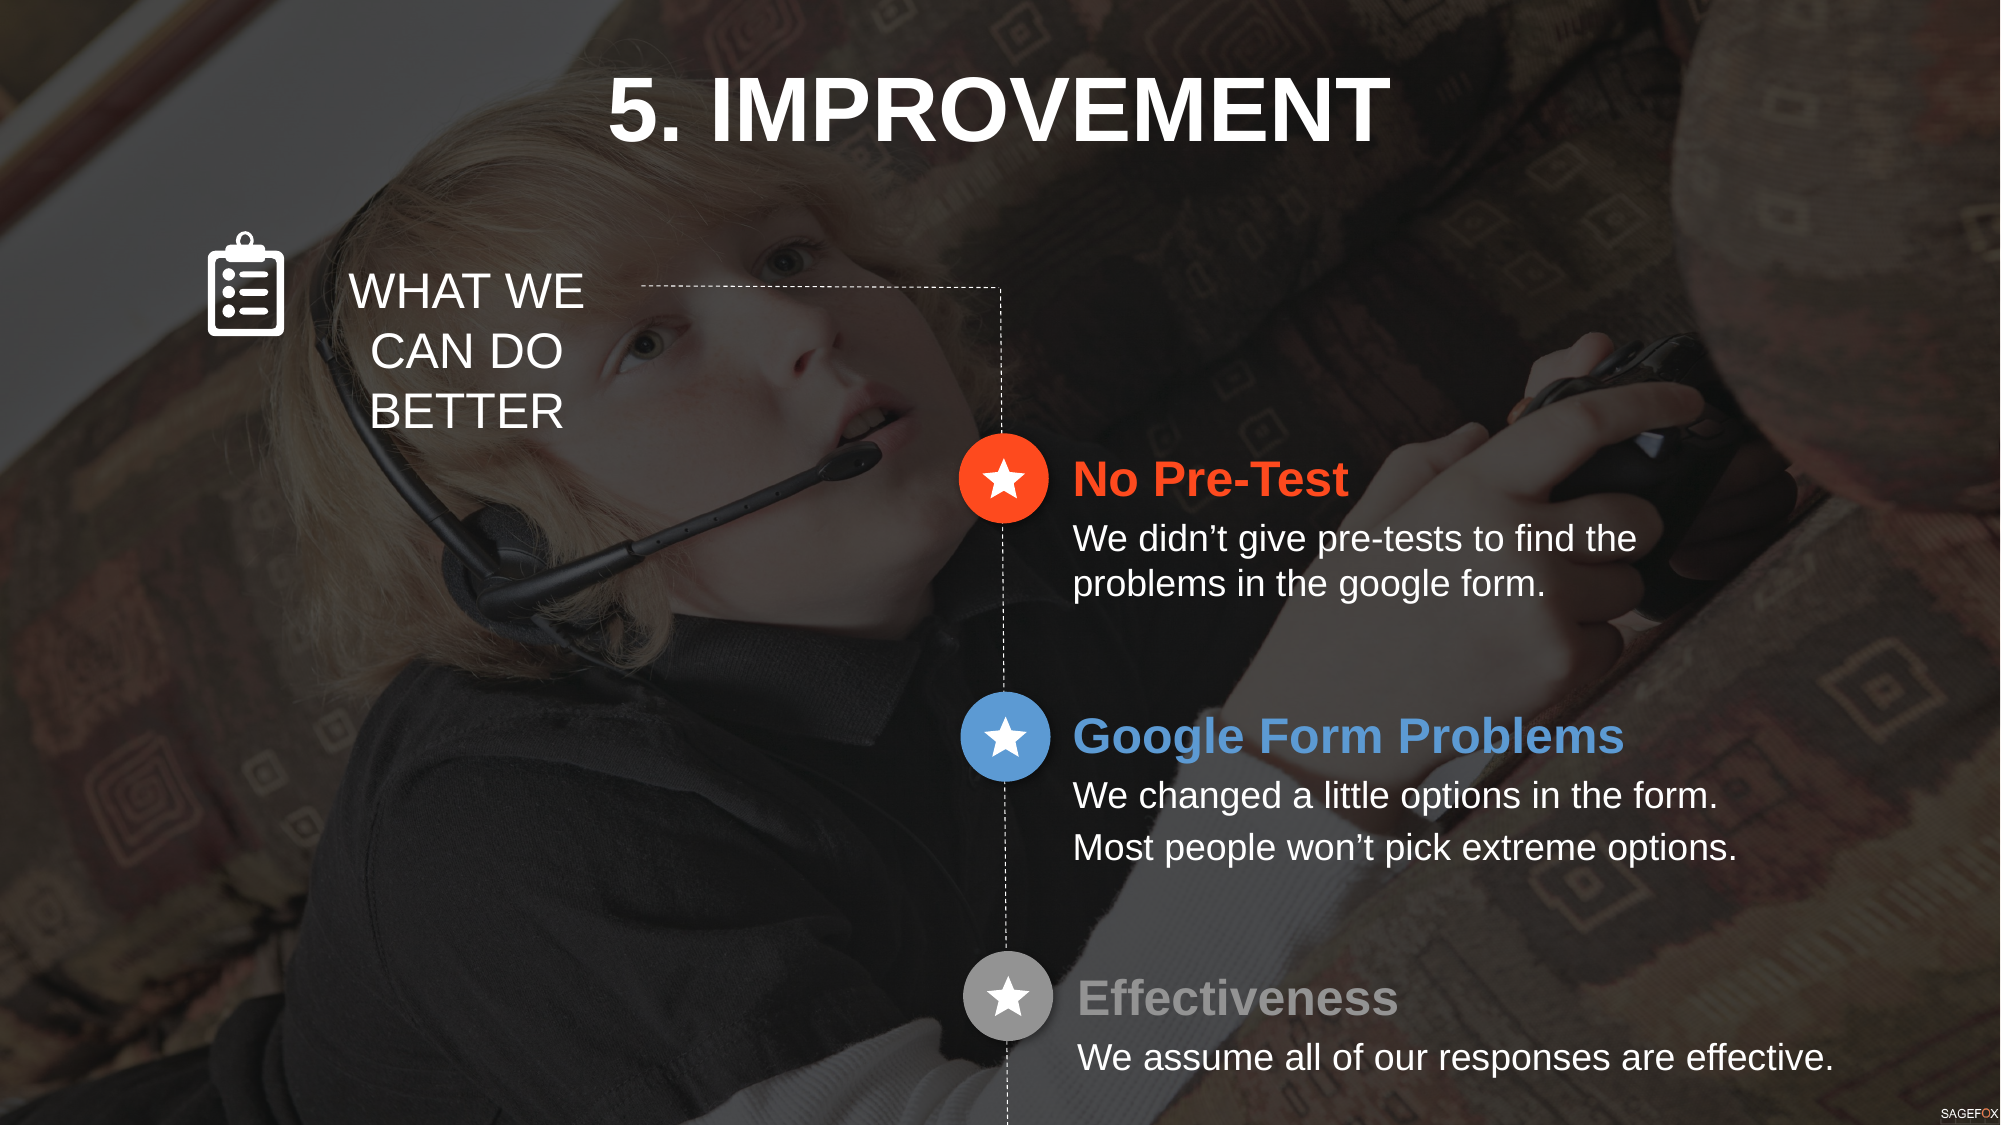

5. IMPROVEMENT

WHAT WE CAN DO BETTER

No Pre-Test
We didn’t give pre-tests to find the problems in the google form.

Google Form Problems
We changed a little options in the form.
Most people won’t pick extreme options.

Effectiveness
We assume all of our responses are effective.